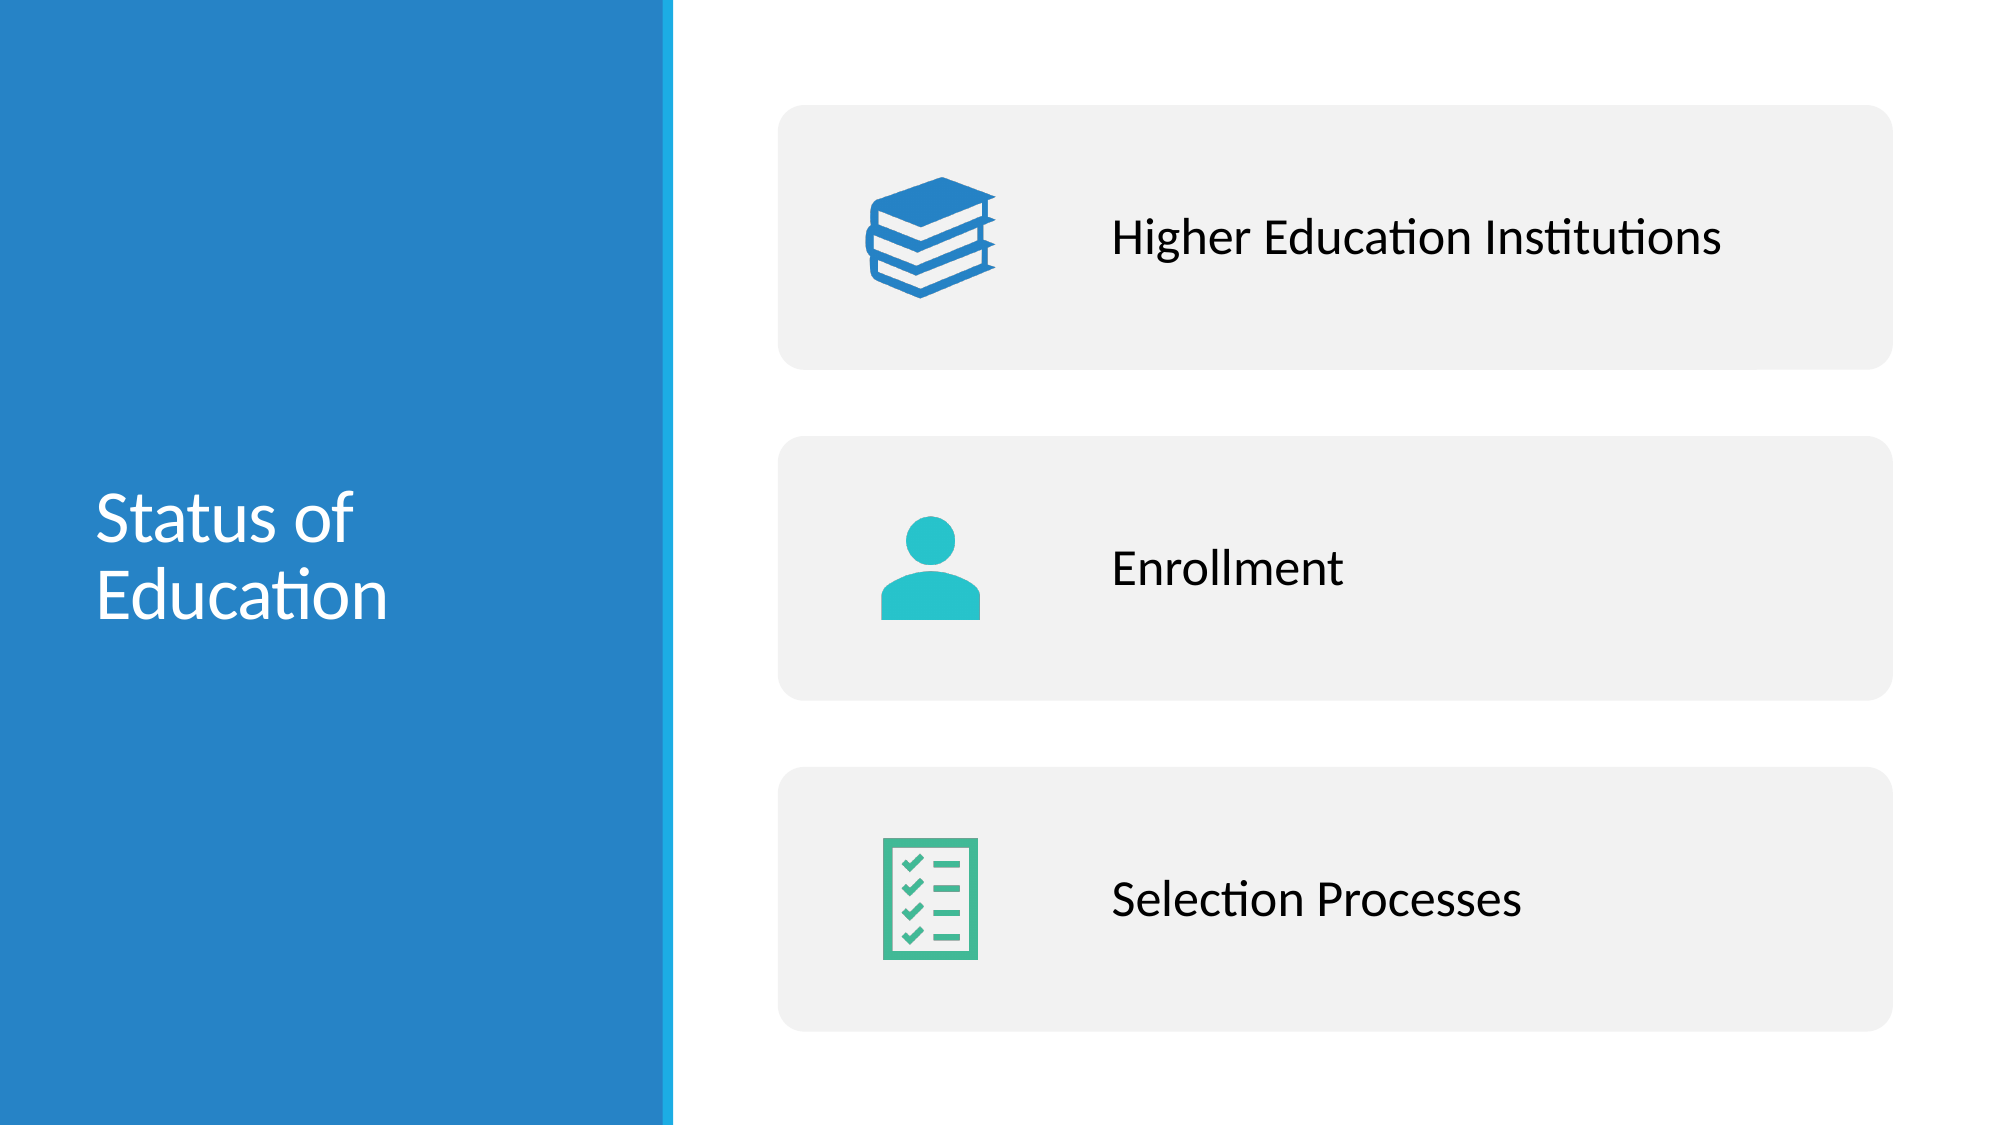

# Status of Education
Higher Education Institutions
Enrollment
Selection Processes